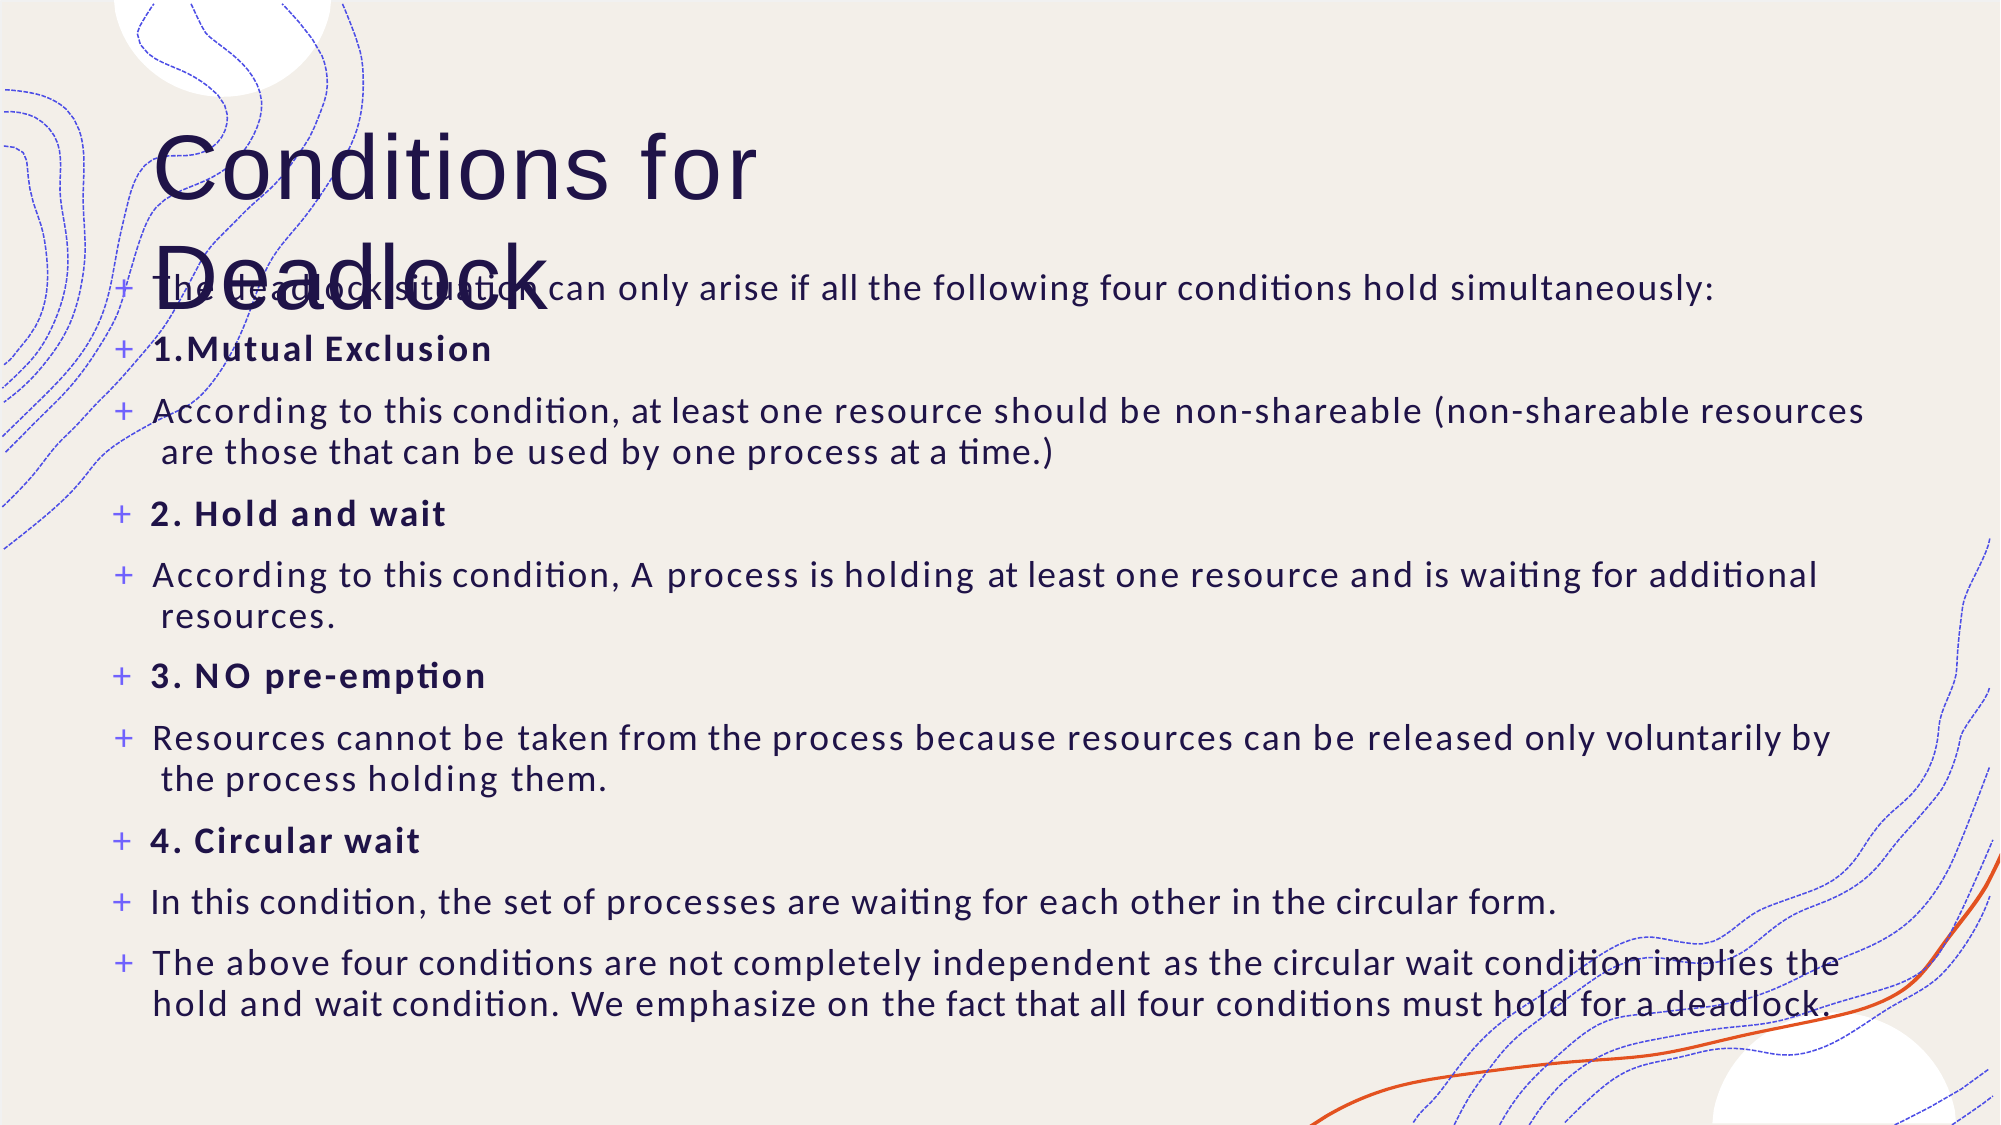

# Conditions for Deadlock
+ The deadlock situation can only arise if all the following four conditions hold simultaneously:
+ 1.Mutual Exclusion
+ According to this condition, at least one resource should be non-shareable (non-shareable resources  are those that can be used by one process at a time.)
+ 2. Hold and wait
+ According to this condition, A process is holding at least one resource and is waiting for additional  resources.
+ 3. NO pre-emption
+ Resources cannot be taken from the process because resources can be released only voluntarily by  the process holding them.
+ 4. Circular wait
+ In this condition, the set of processes are waiting for each other in the circular form.
+ The above four conditions are not completely independent as the circular wait condition implies the  hold and wait condition. We emphasize on the fact that all four conditions must hold for a deadlock.